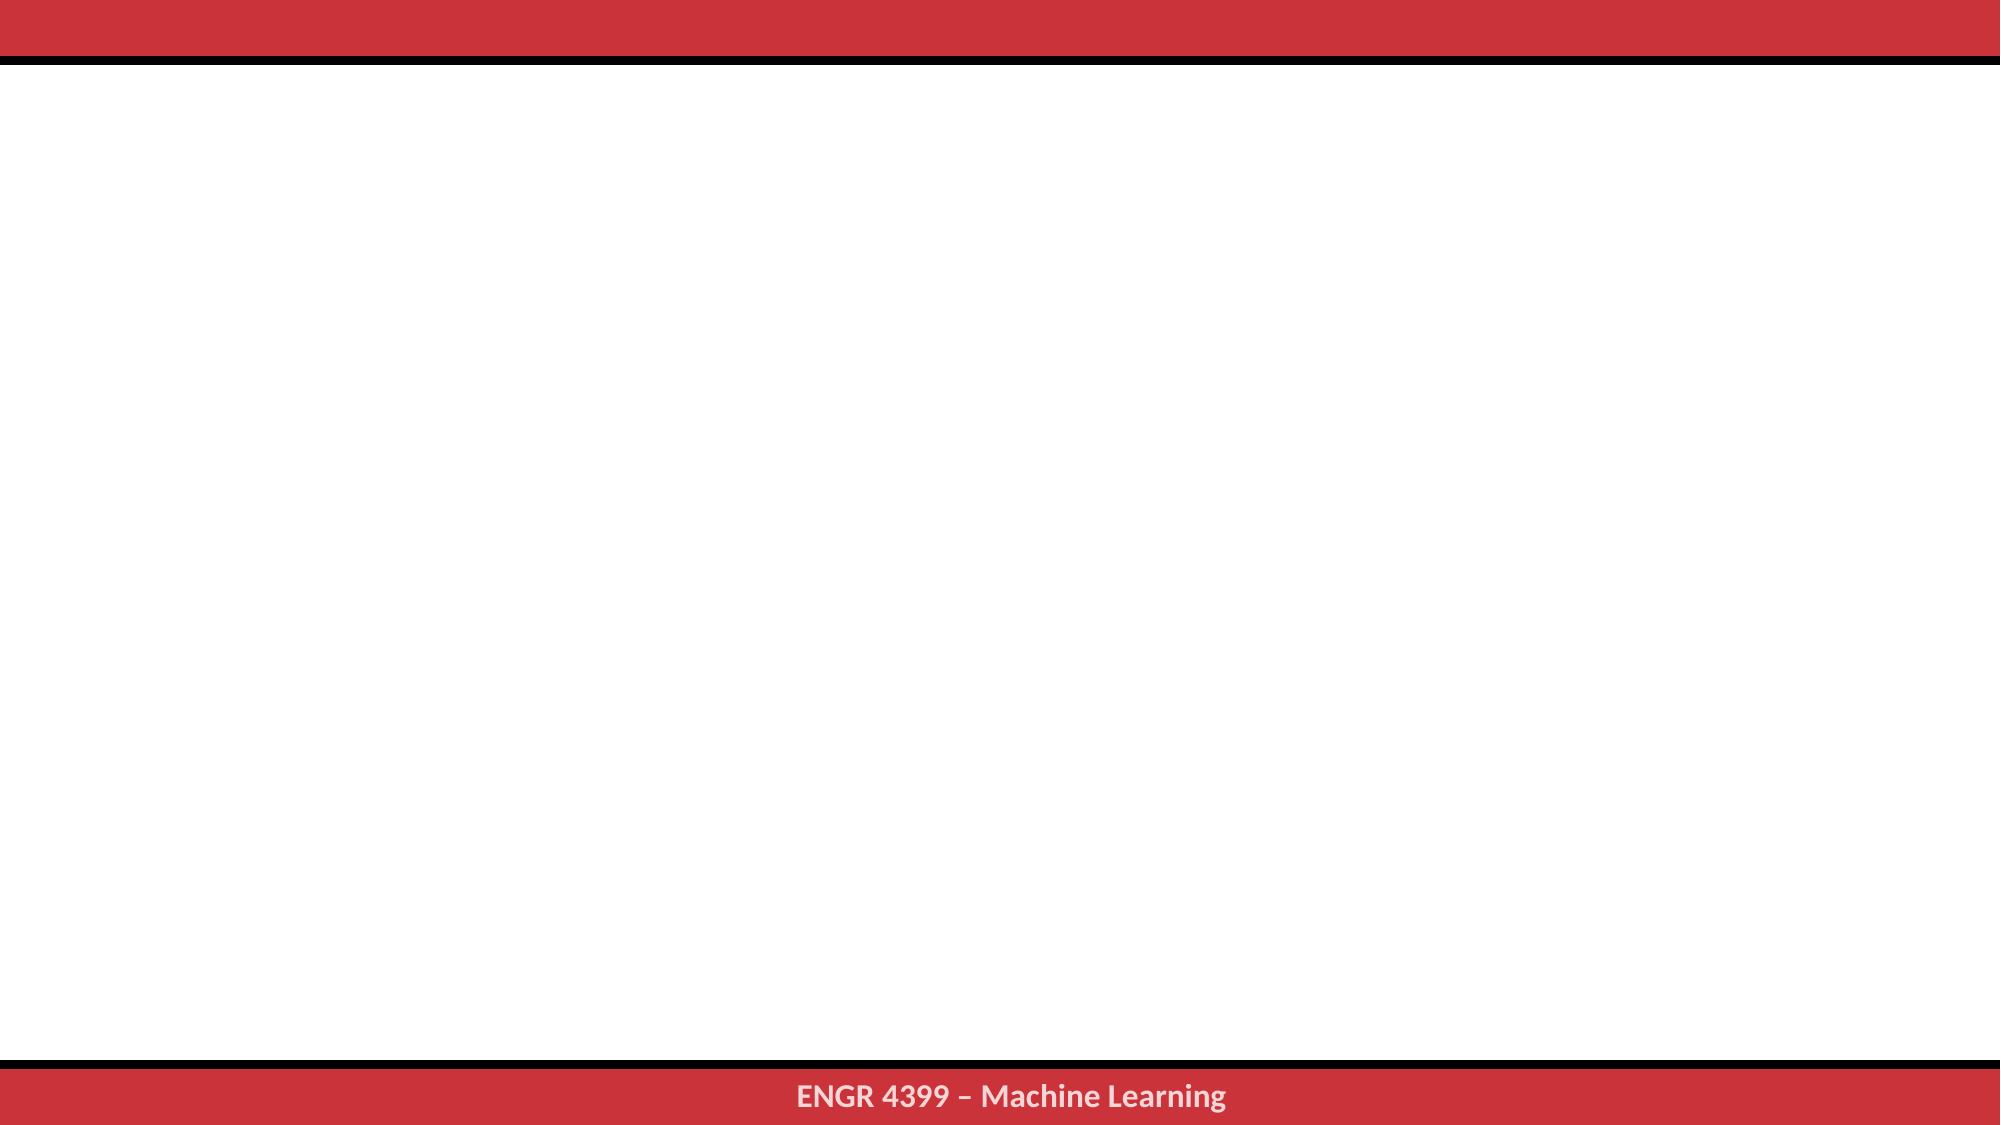

#

24
ENGR 4399 – Machine Learning